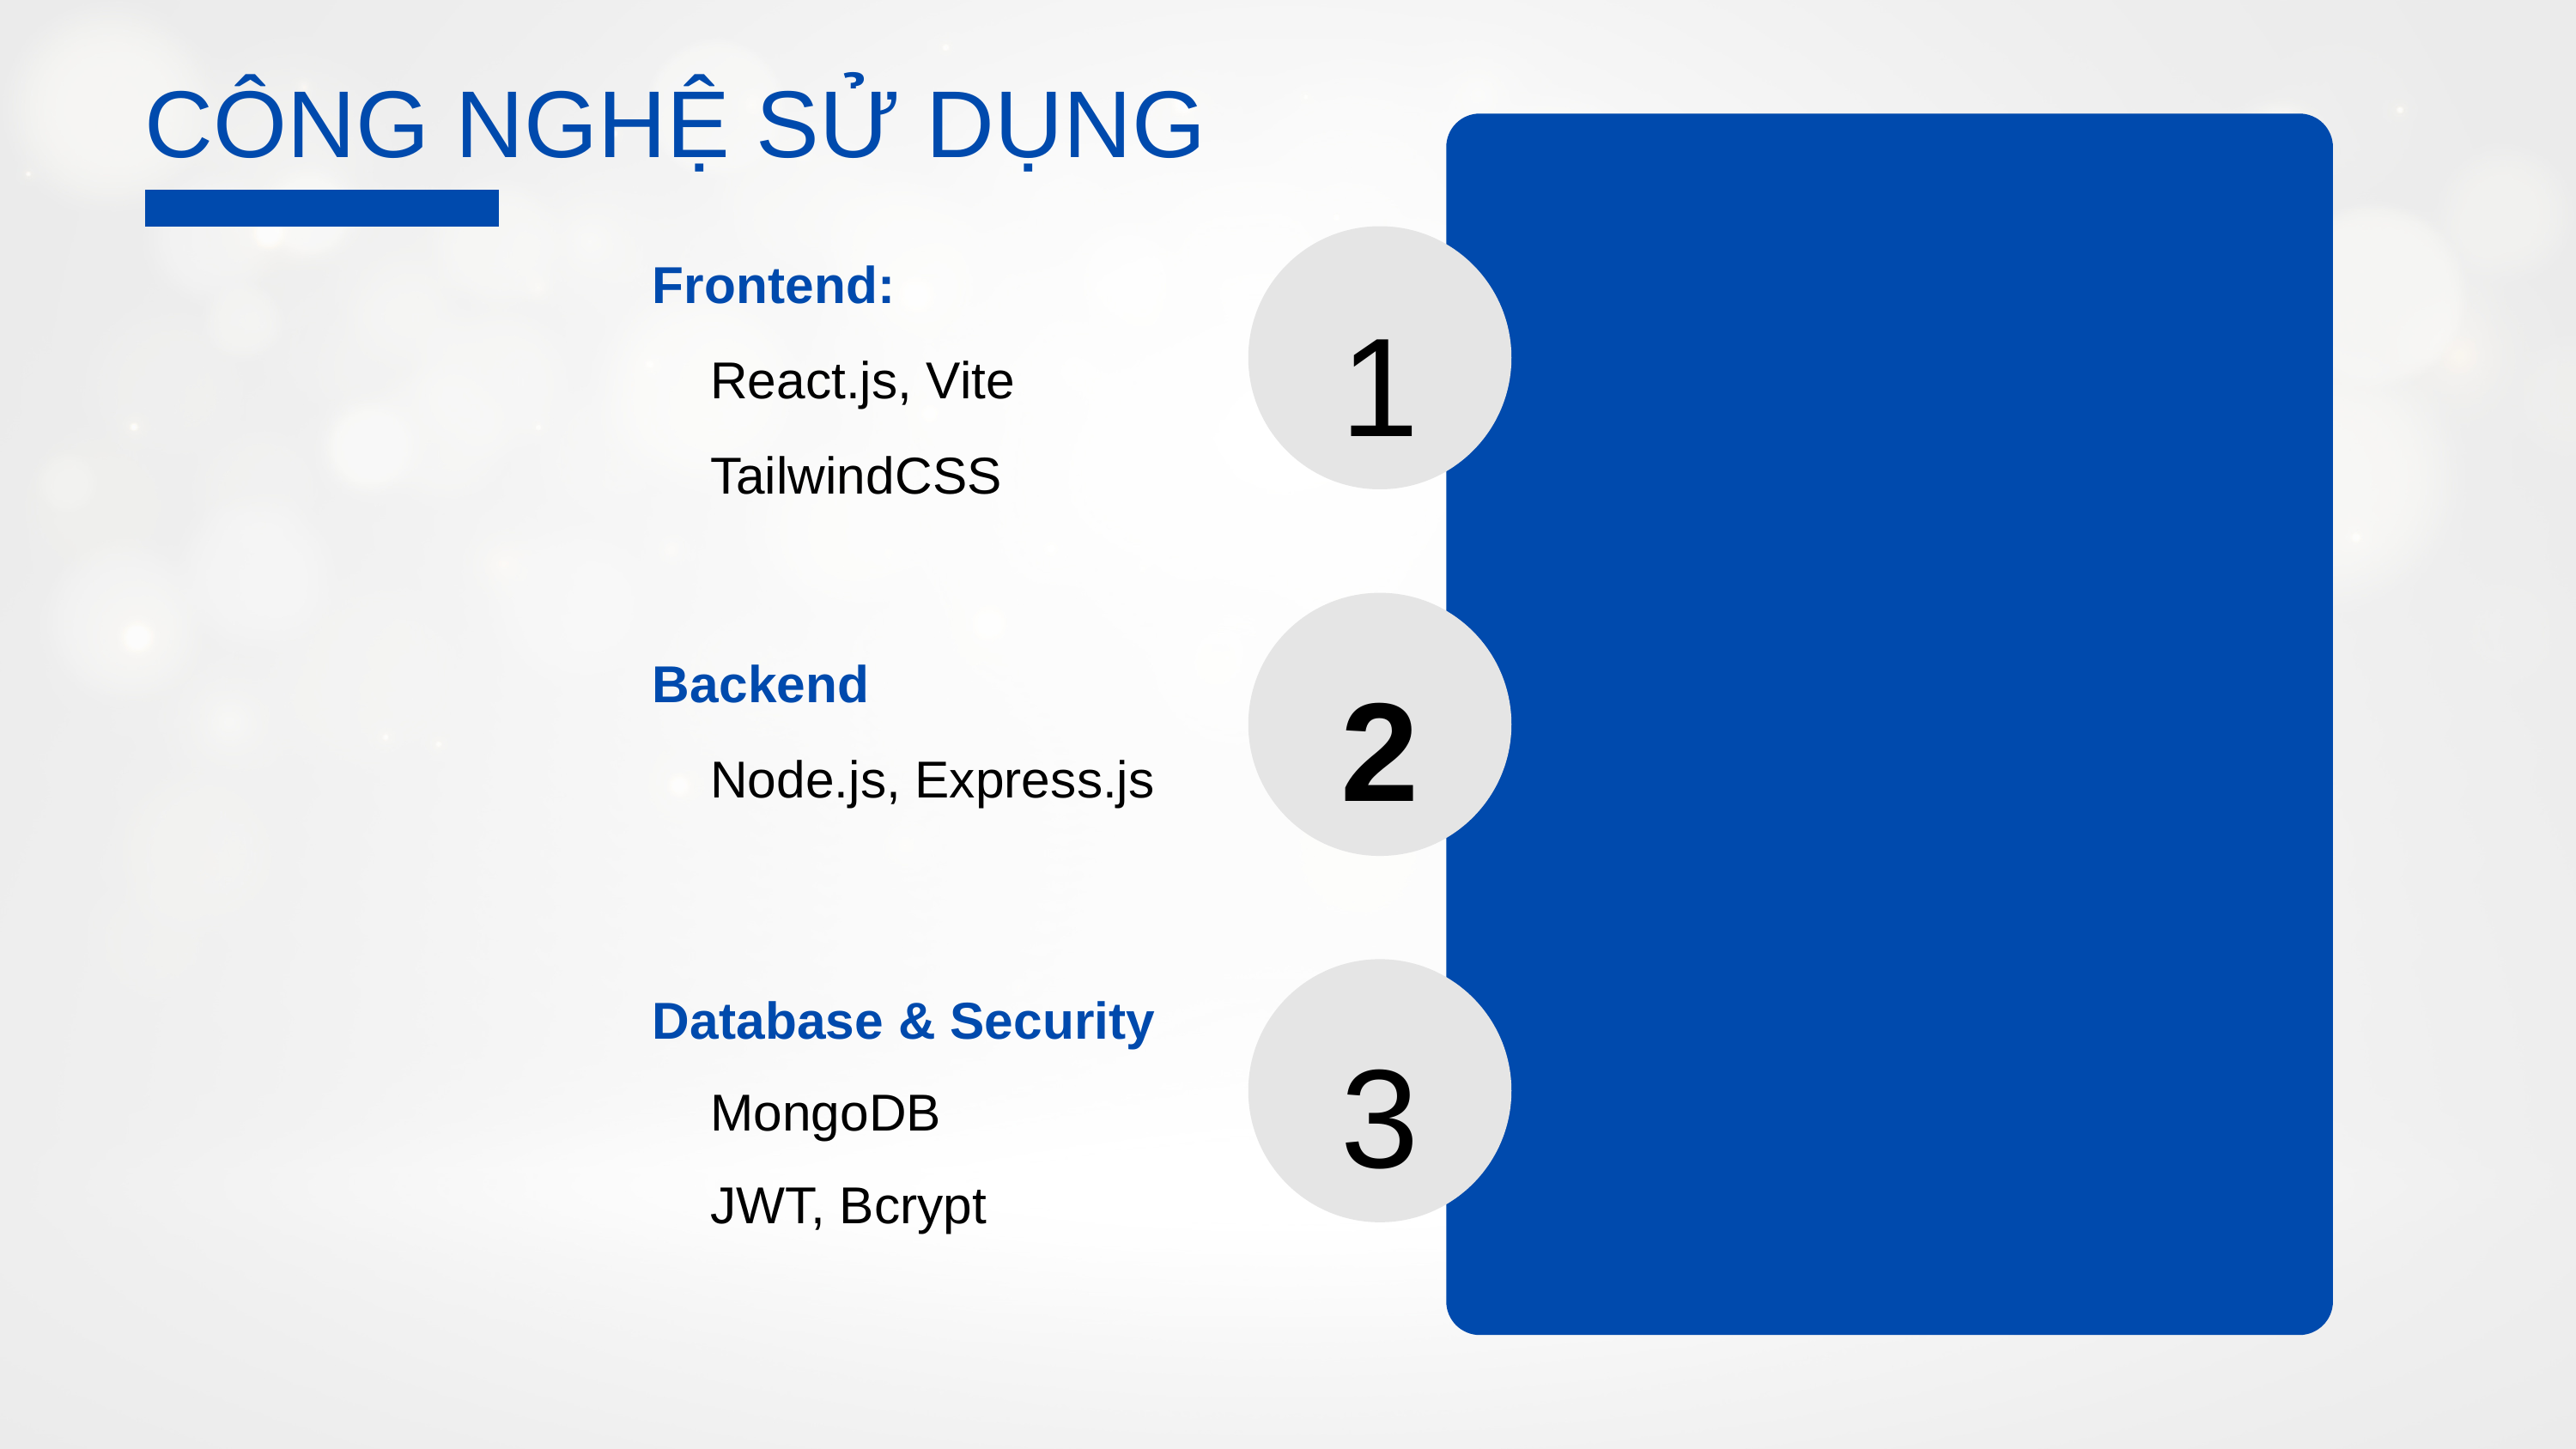

CÔNG NGHỆ SỬ DỤNG

Frontend:
    React.js, Vite
    TailwindCSS

1

Backend
    Node.js, Express.js
2
Database & Security
    MongoDB
    JWT, Bcrypt

3